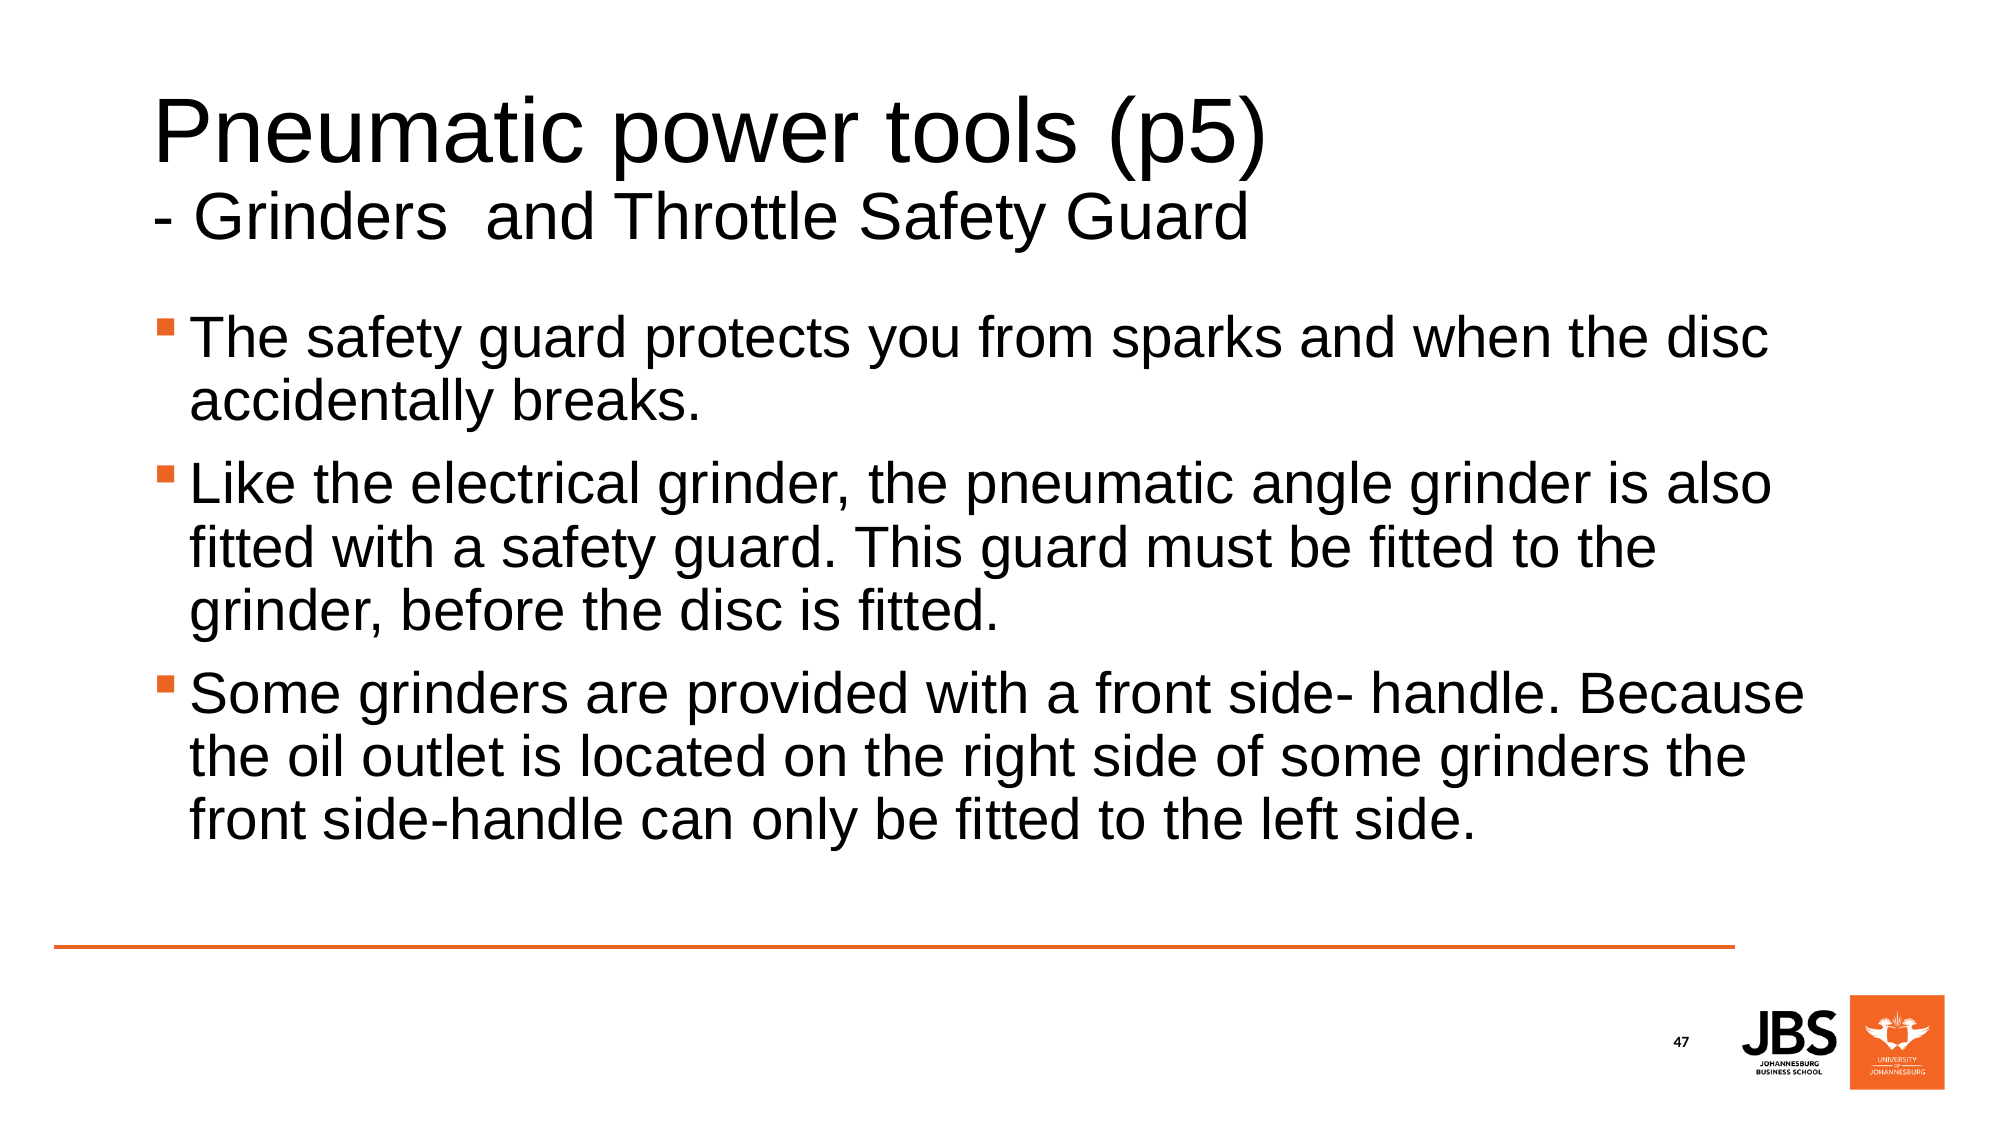

# Pneumatic power tools (p5) - Grinders  and Throttle Safety Guard
The safety guard protects you from sparks and when the disc accidentally breaks.
Like the electrical grinder, the pneumatic angle grinder is also fitted with a safety guard. This guard must be fitted to the grinder, before the disc is fitted.
Some grinders are provided with a front side- handle. Because the oil outlet is located on the right side of some grinders the front side-handle can only be fitted to the left side.